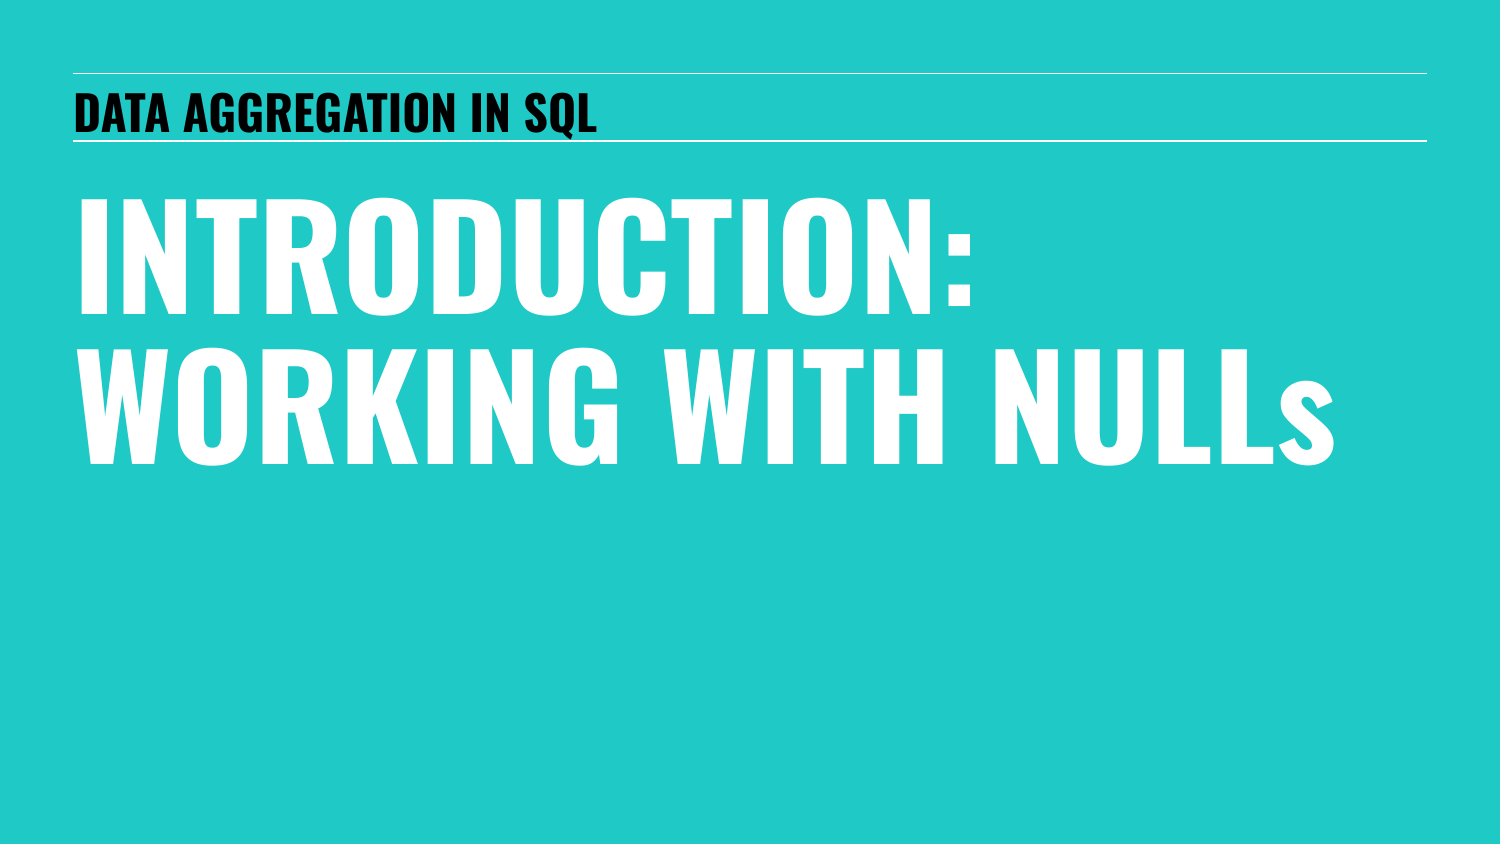

DATA AGGREGATION IN SQL

INTRODUCTION: WORKING WITH NULLs